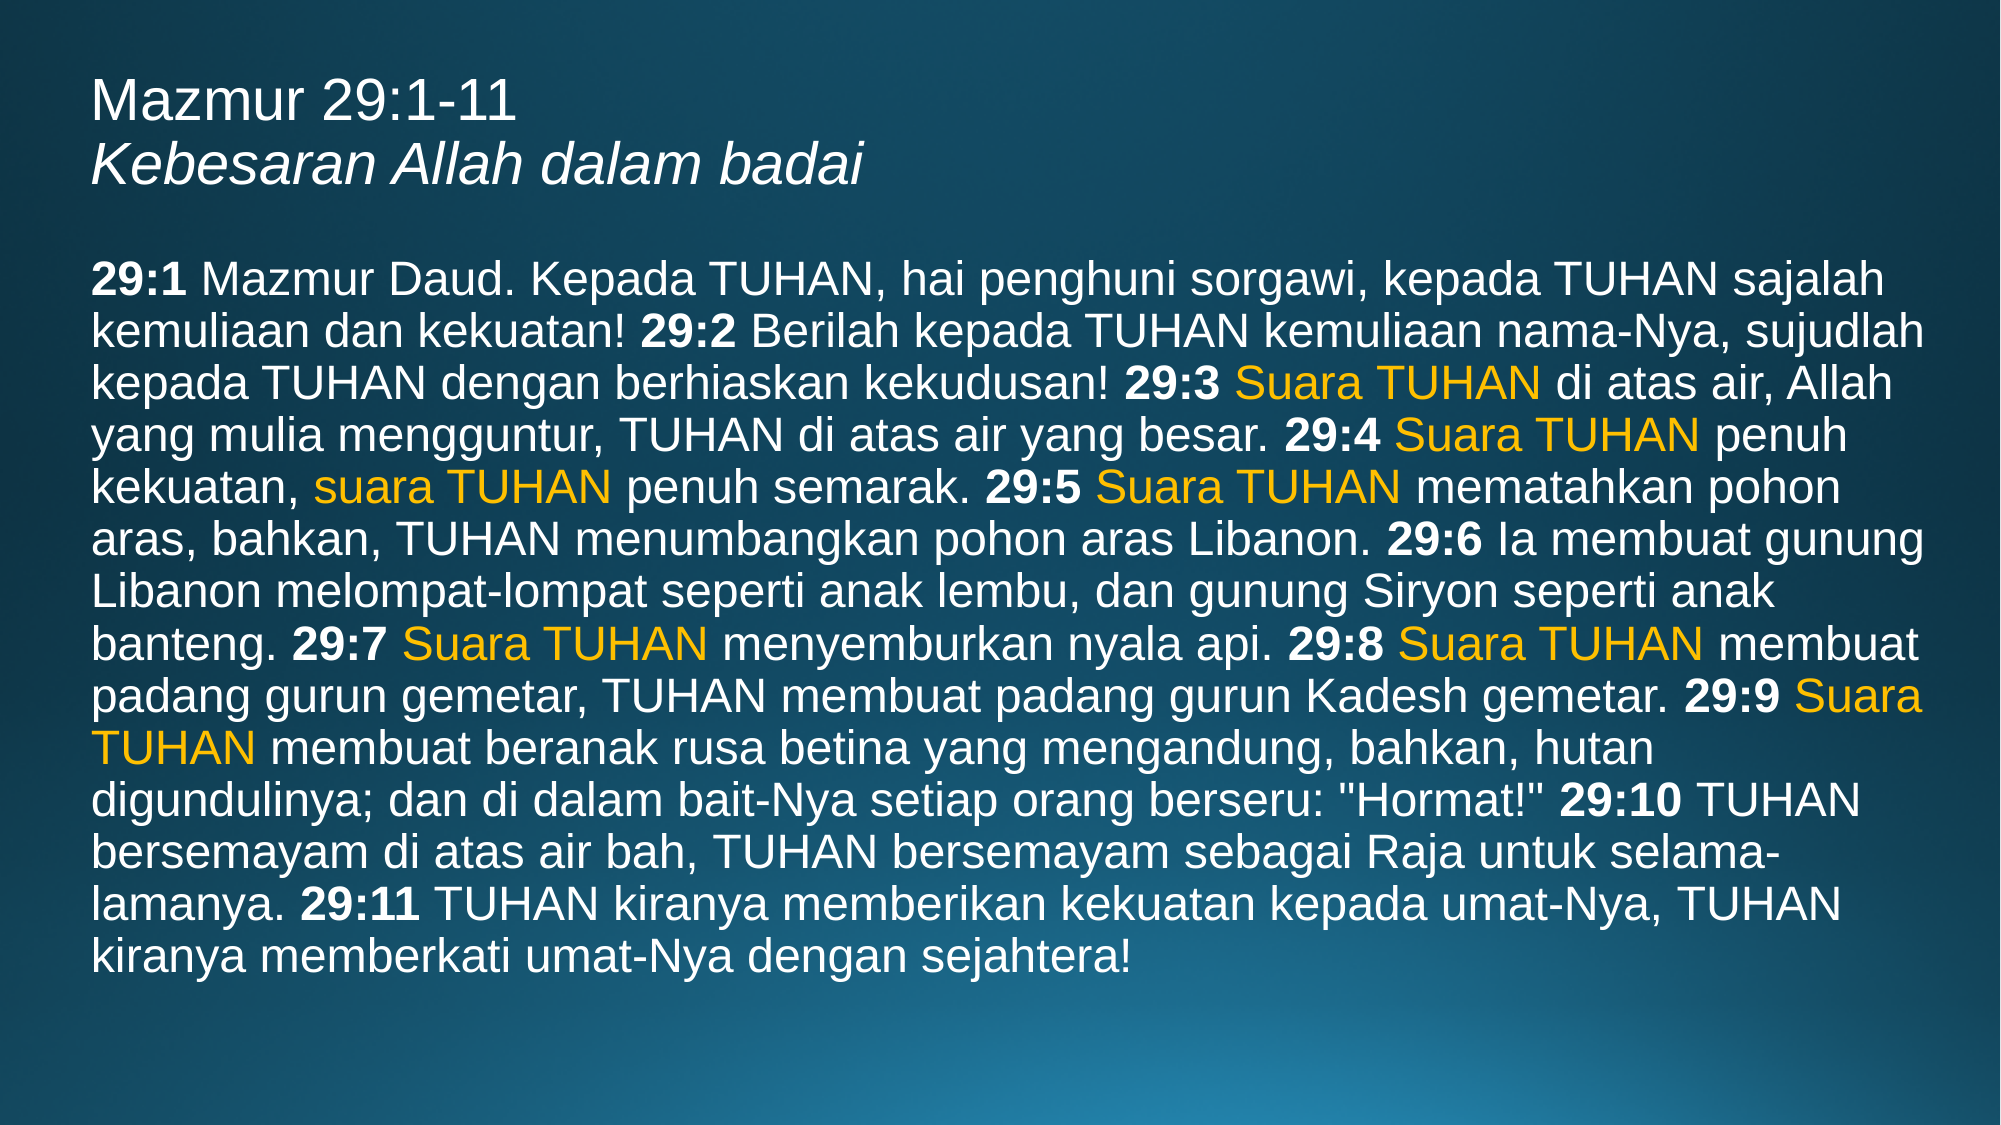

# Mazmur 29:1-11 Kebesaran Allah dalam badai
29:1 Mazmur Daud. Kepada TUHAN, hai penghuni sorgawi, kepada TUHAN sajalah kemuliaan dan kekuatan! 29:2 Berilah kepada TUHAN kemuliaan nama-Nya, sujudlah kepada TUHAN dengan berhiaskan kekudusan! 29:3 Suara TUHAN di atas air, Allah yang mulia mengguntur, TUHAN di atas air yang besar. 29:4 Suara TUHAN penuh kekuatan, suara TUHAN penuh semarak. 29:5 Suara TUHAN mematahkan pohon aras, bahkan, TUHAN menumbangkan pohon aras Libanon. 29:6 Ia membuat gunung Libanon melompat-lompat seperti anak lembu, dan gunung Siryon seperti anak banteng. 29:7 Suara TUHAN menyemburkan nyala api. 29:8 Suara TUHAN membuat padang gurun gemetar, TUHAN membuat padang gurun Kadesh gemetar. 29:9 Suara TUHAN membuat beranak rusa betina yang mengandung, bahkan, hutan digundulinya; dan di dalam bait-Nya setiap orang berseru: "Hormat!" 29:10 TUHAN bersemayam di atas air bah, TUHAN bersemayam sebagai Raja untuk selama-lamanya. 29:11 TUHAN kiranya memberikan kekuatan kepada umat-Nya, TUHAN kiranya memberkati umat-Nya dengan sejahtera!